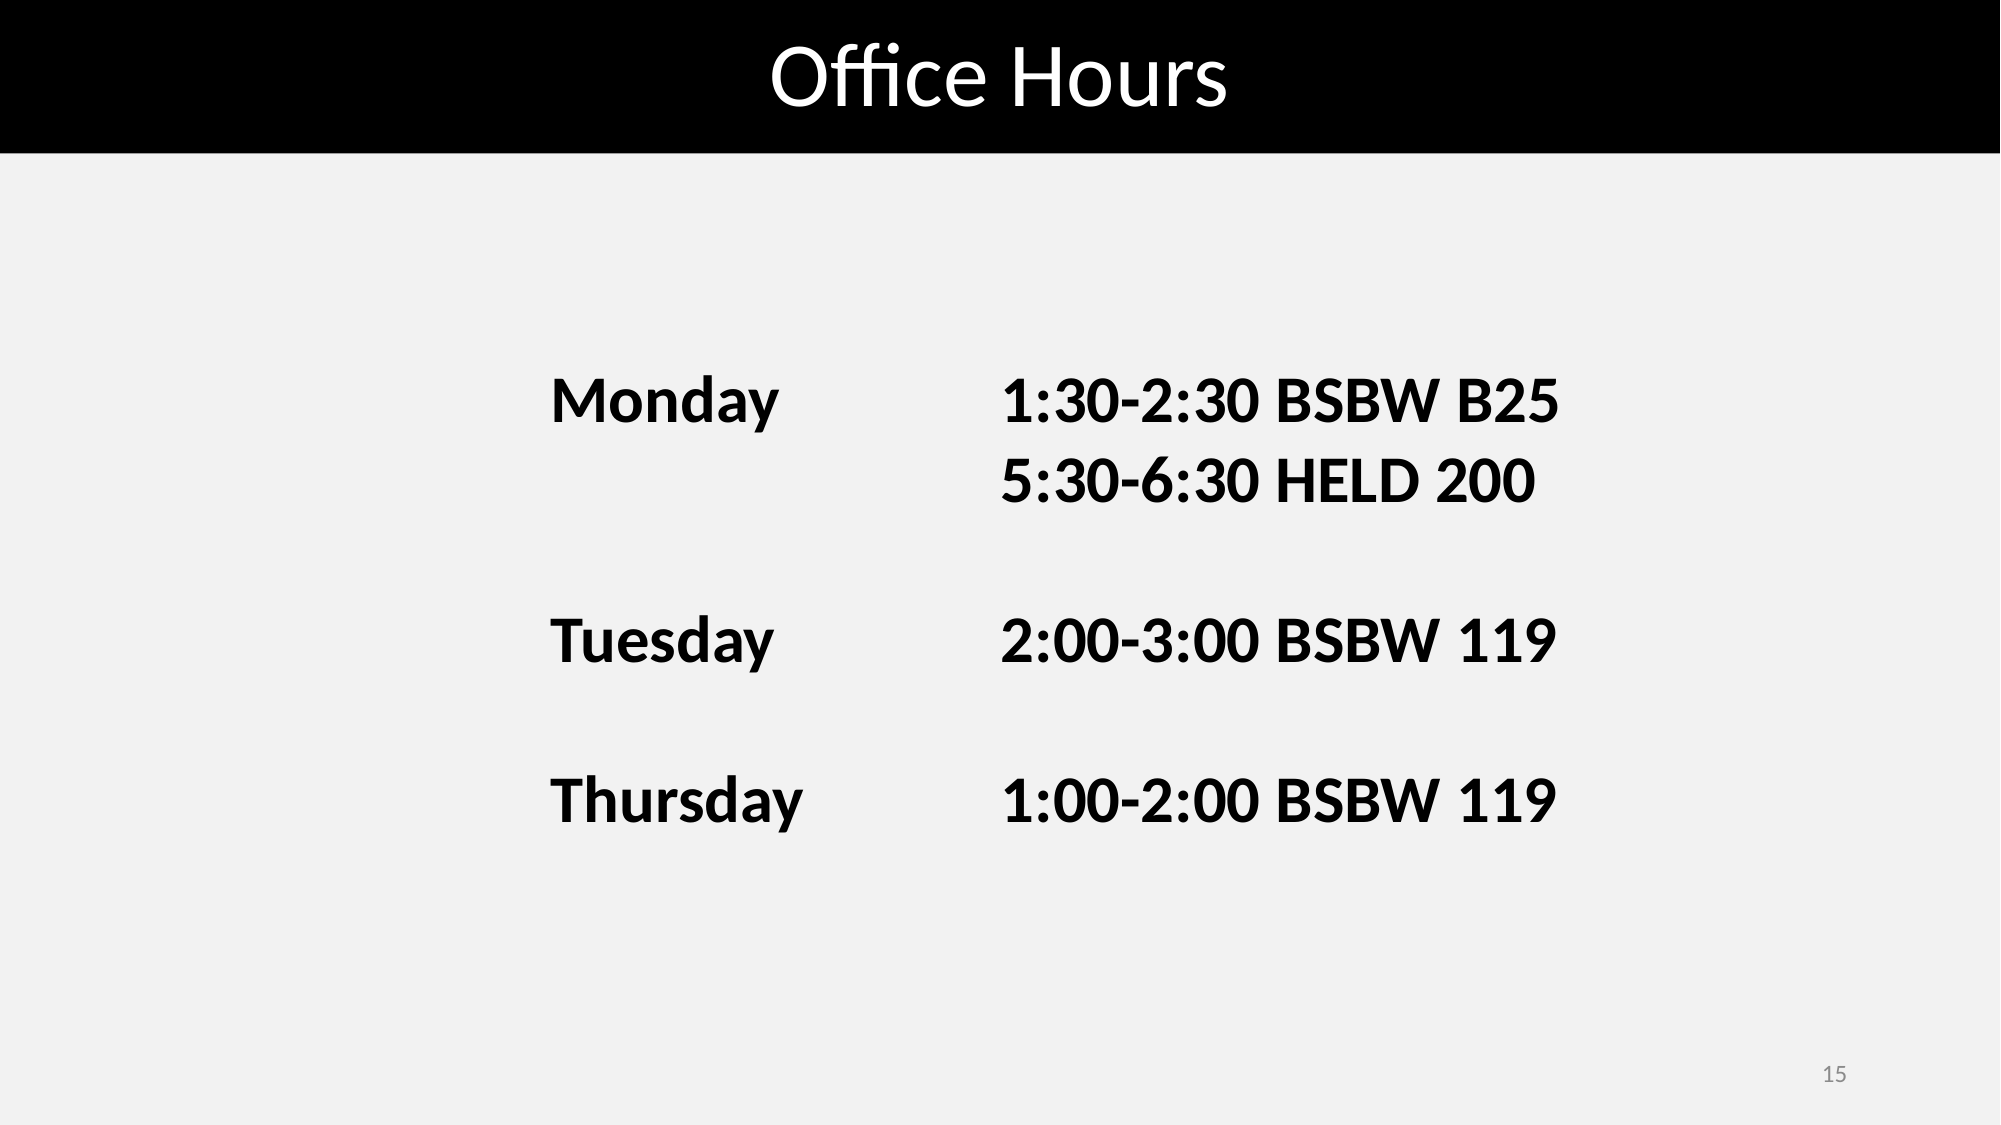

# Office Hours
Monday 		1:30-2:30 BSBW B25
			5:30-6:30 HELD 200

Tuesday		2:00-3:00 BSBW 119

Thursday		1:00-2:00 BSBW 119
15